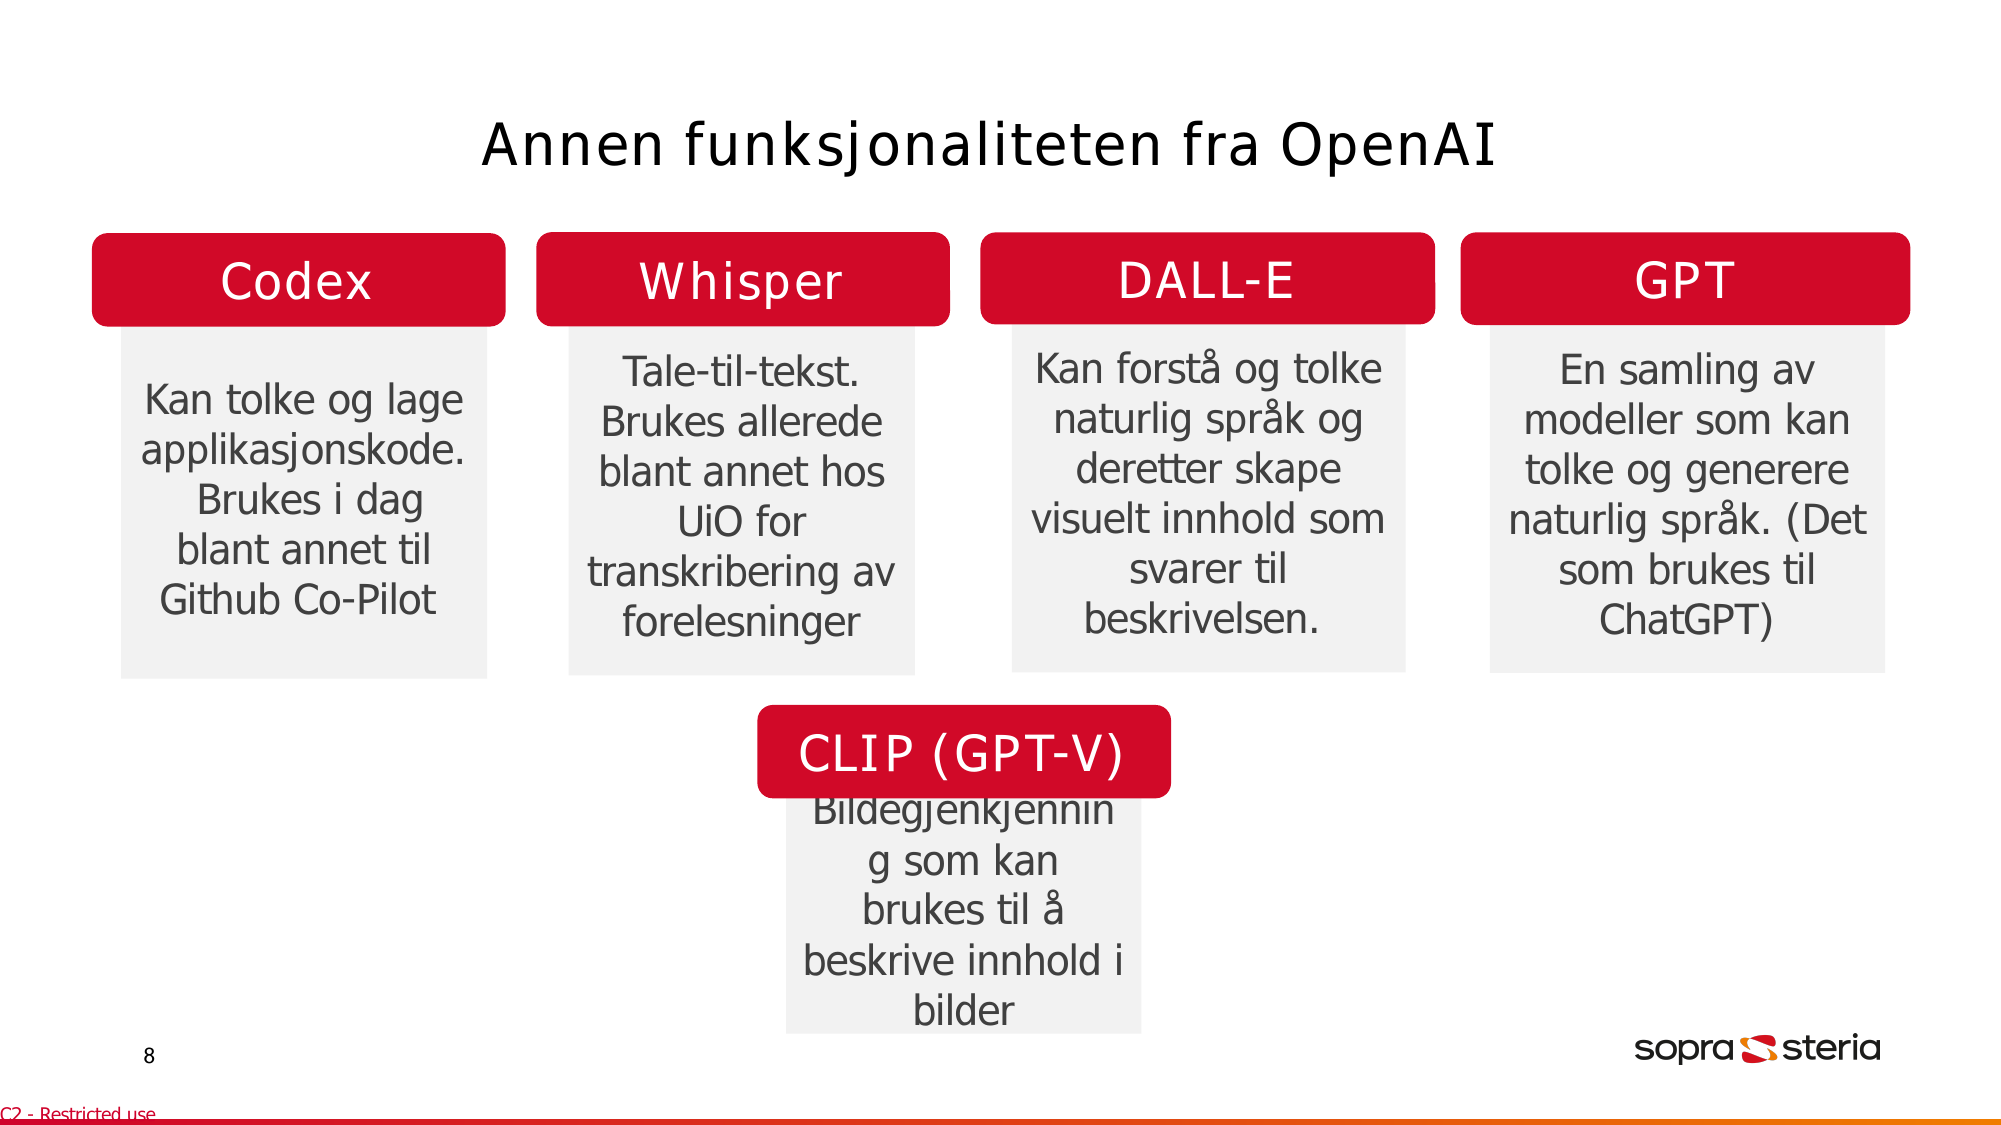

Annen funksjonaliteten fra OpenAI
Whisper
DALL-E
GPT
Codex
Kan forstå og tolke naturlig språk og deretter skape visuelt innhold som svarer til beskrivelsen.
En samling av modeller som kan tolke og generere naturlig språk. (Det som brukes til ChatGPT)
Tale-til-tekst. Brukes allerede blant annet hos UiO for transkribering av forelesninger
Kan tolke og lage applikasjonskode.
 Brukes i dag blant annet til Github Co-Pilot
CLIP (GPT-V)
Bildegjenkjenning som kan brukes til å beskrive innhold i bilder